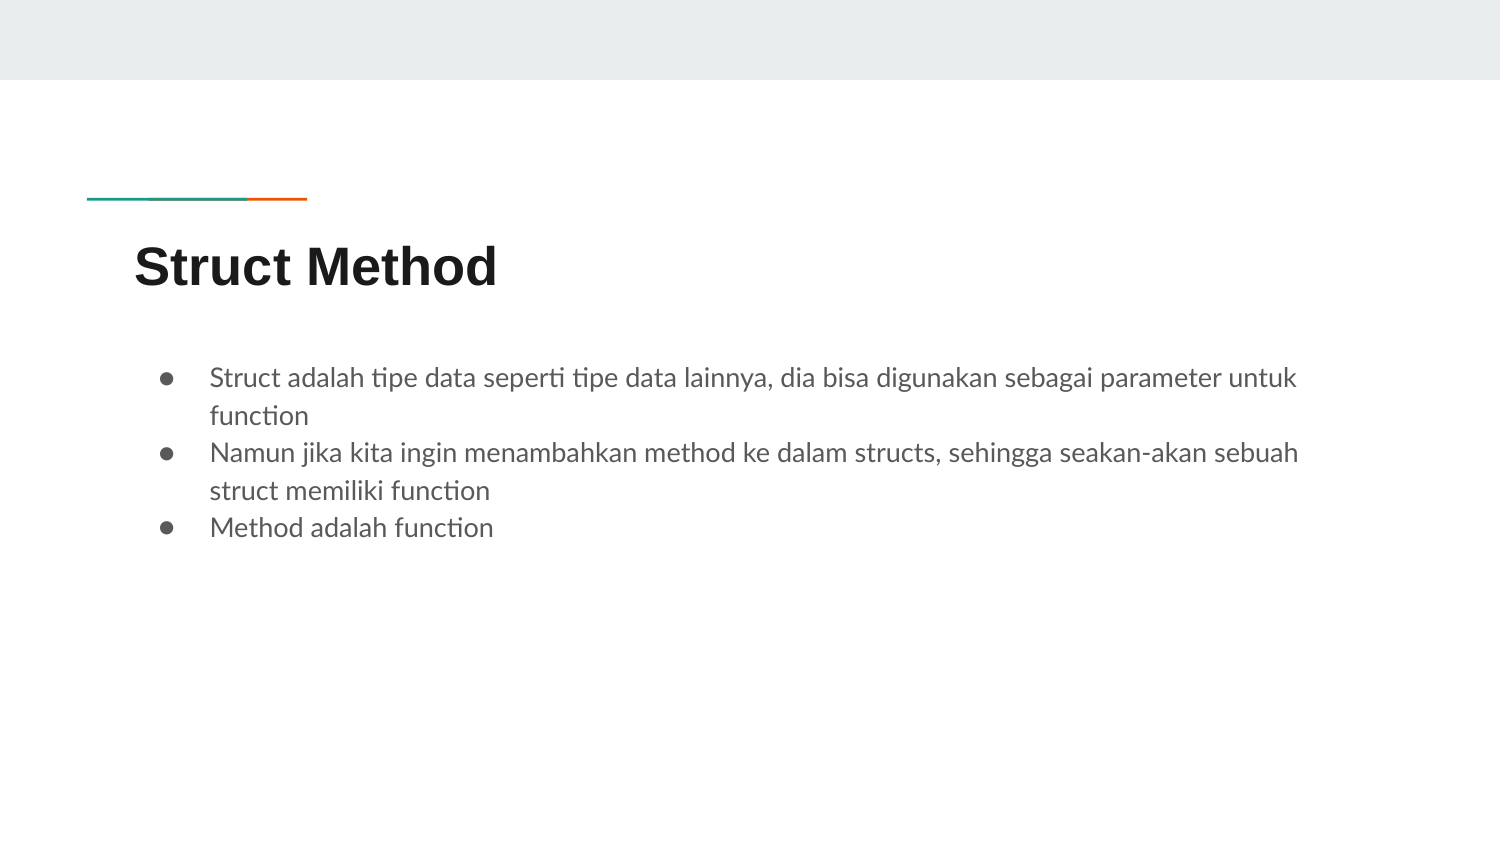

# Struct Method
Struct adalah tipe data seperti tipe data lainnya, dia bisa digunakan sebagai parameter untuk function
Namun jika kita ingin menambahkan method ke dalam structs, sehingga seakan-akan sebuah struct memiliki function
Method adalah function